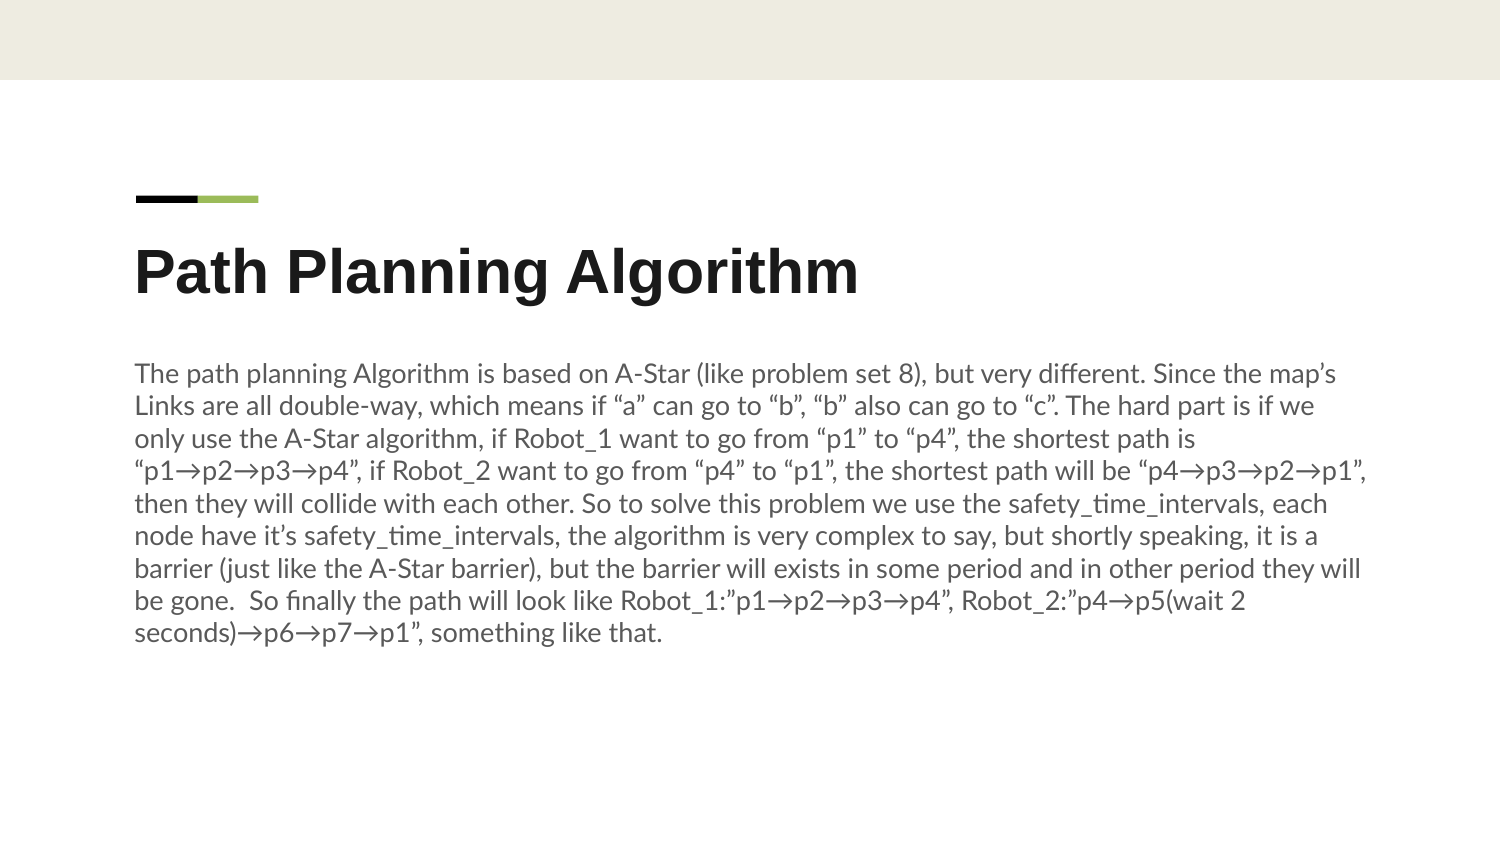

Path Planning Algorithm
The path planning Algorithm is based on A-Star (like problem set 8), but very different. Since the map’s Links are all double-way, which means if “a” can go to “b”, “b” also can go to “c”. The hard part is if we only use the A-Star algorithm, if Robot_1 want to go from “p1” to “p4”, the shortest path is “p1→p2→p3→p4”, if Robot_2 want to go from “p4” to “p1”, the shortest path will be “p4→p3→p2→p1”, then they will collide with each other. So to solve this problem we use the safety_time_intervals, each node have it’s safety_time_intervals, the algorithm is very complex to say, but shortly speaking, it is a barrier (just like the A-Star barrier), but the barrier will exists in some period and in other period they will be gone.  So finally the path will look like Robot_1:”p1→p2→p3→p4”, Robot_2:”p4→p5(wait 2 seconds)→p6→p7→p1”, something like that.